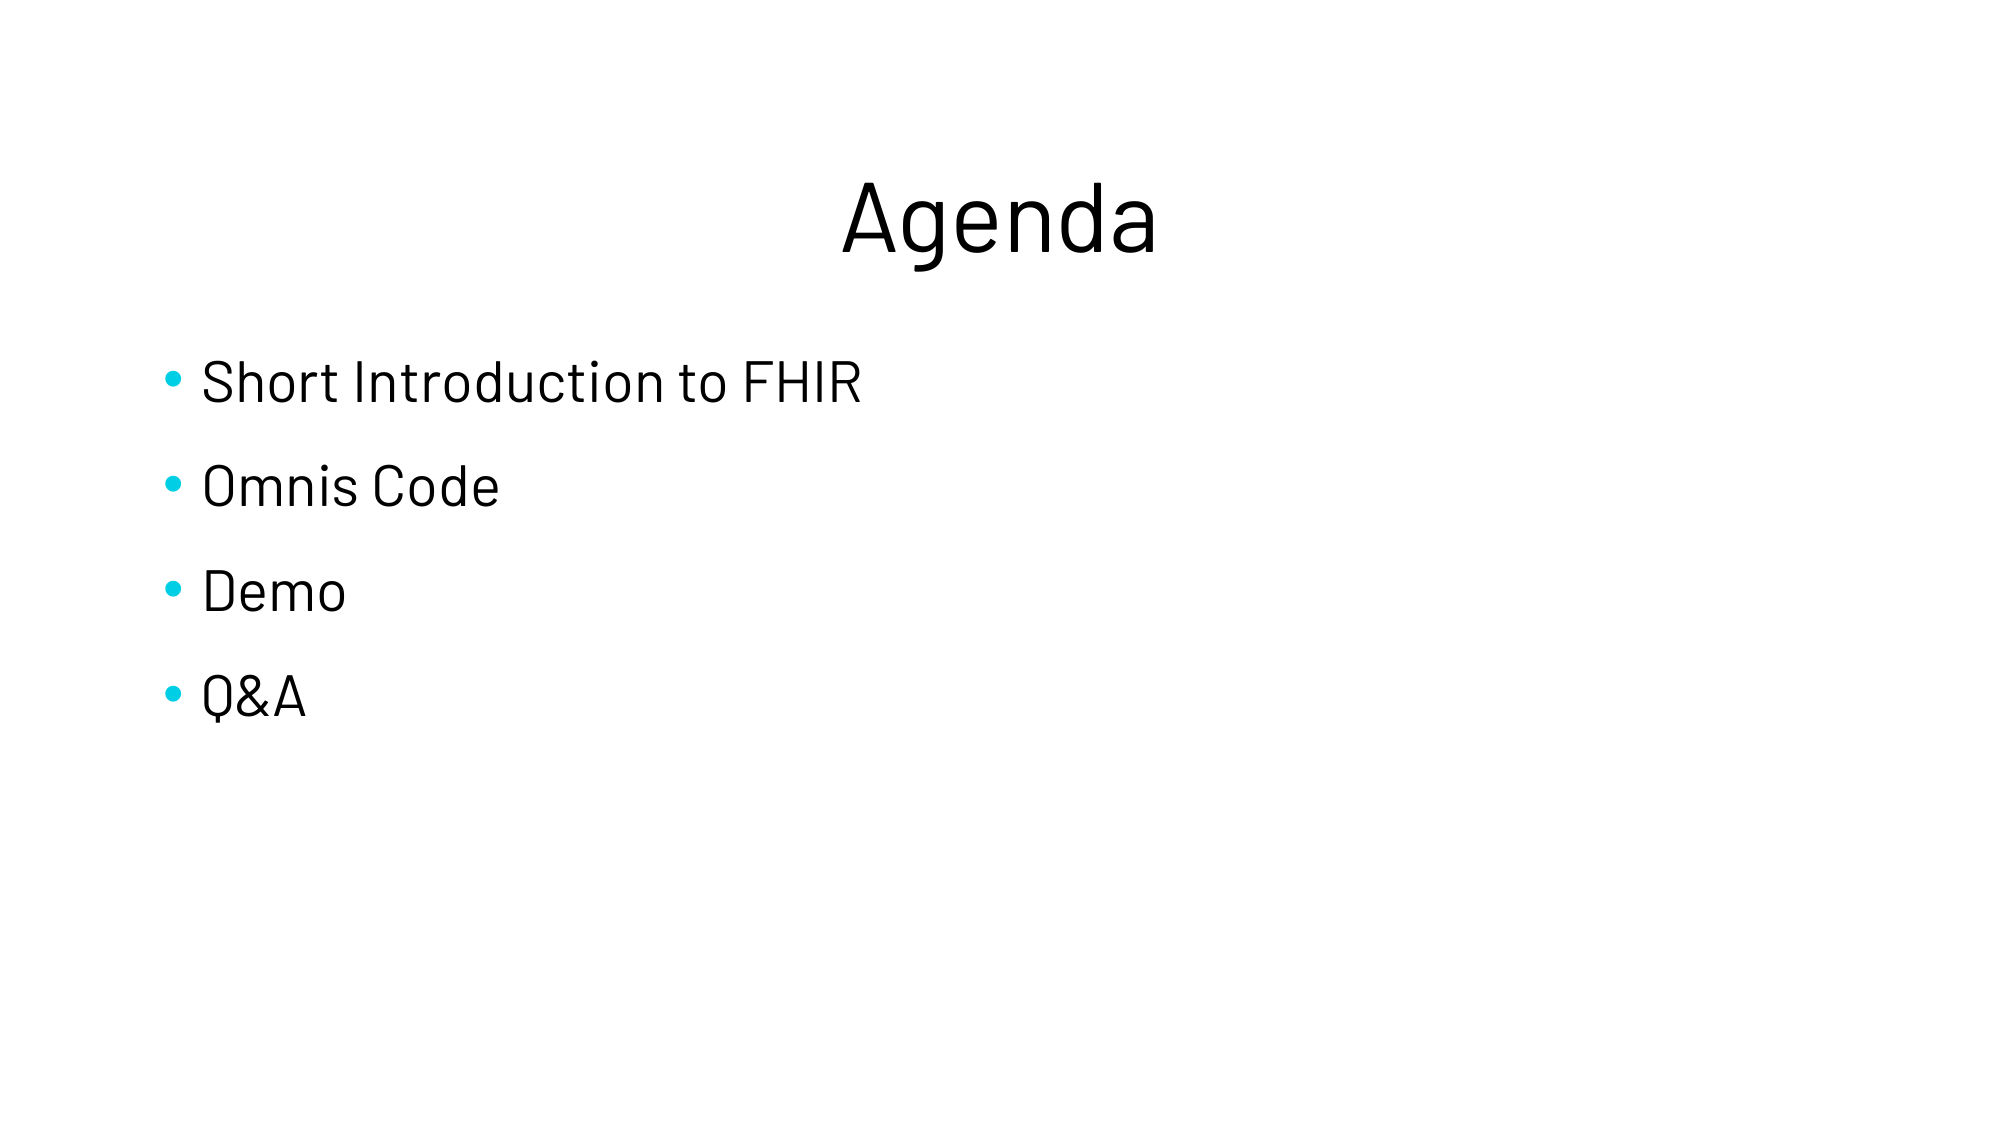

# Agenda
Short Introduction to FHIR
Omnis Code
Demo
Q&A